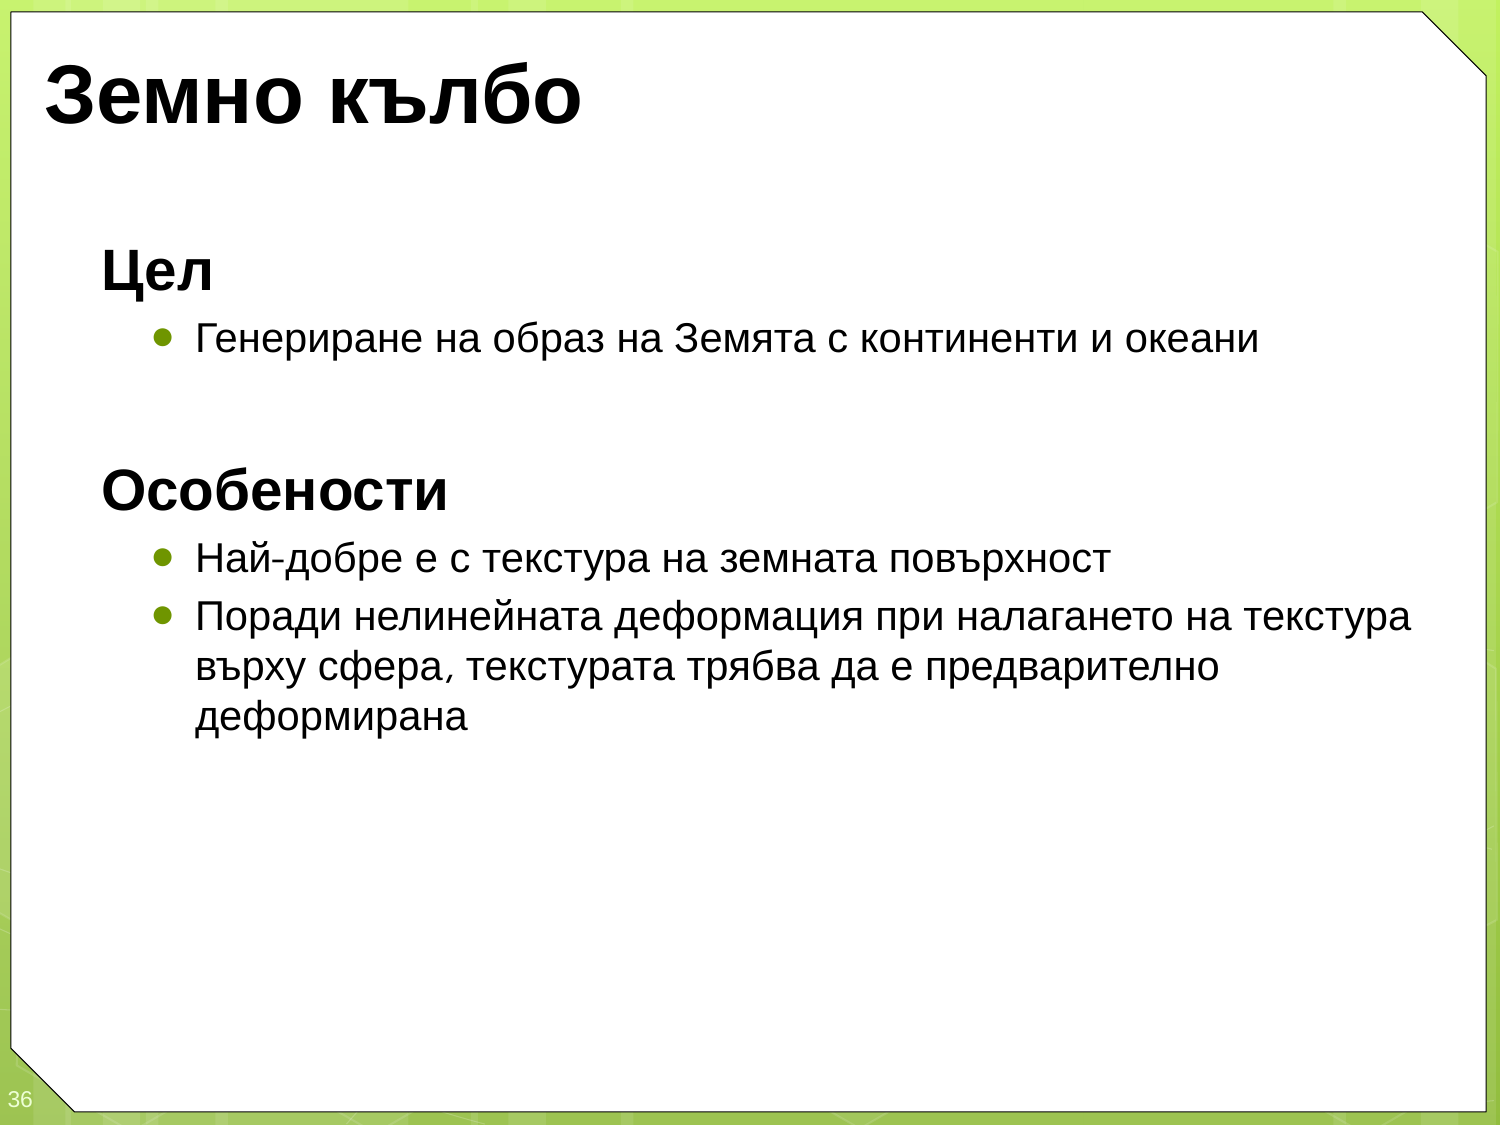

# Земно кълбо
Цел
Генериране на образ на Земята с континенти и океани

Особености
Най-добре е с текстура на земната повърхност
Поради нелинейната деформация при налагането на текстура върху сфера, текстурата трябва да е предварително деформирана